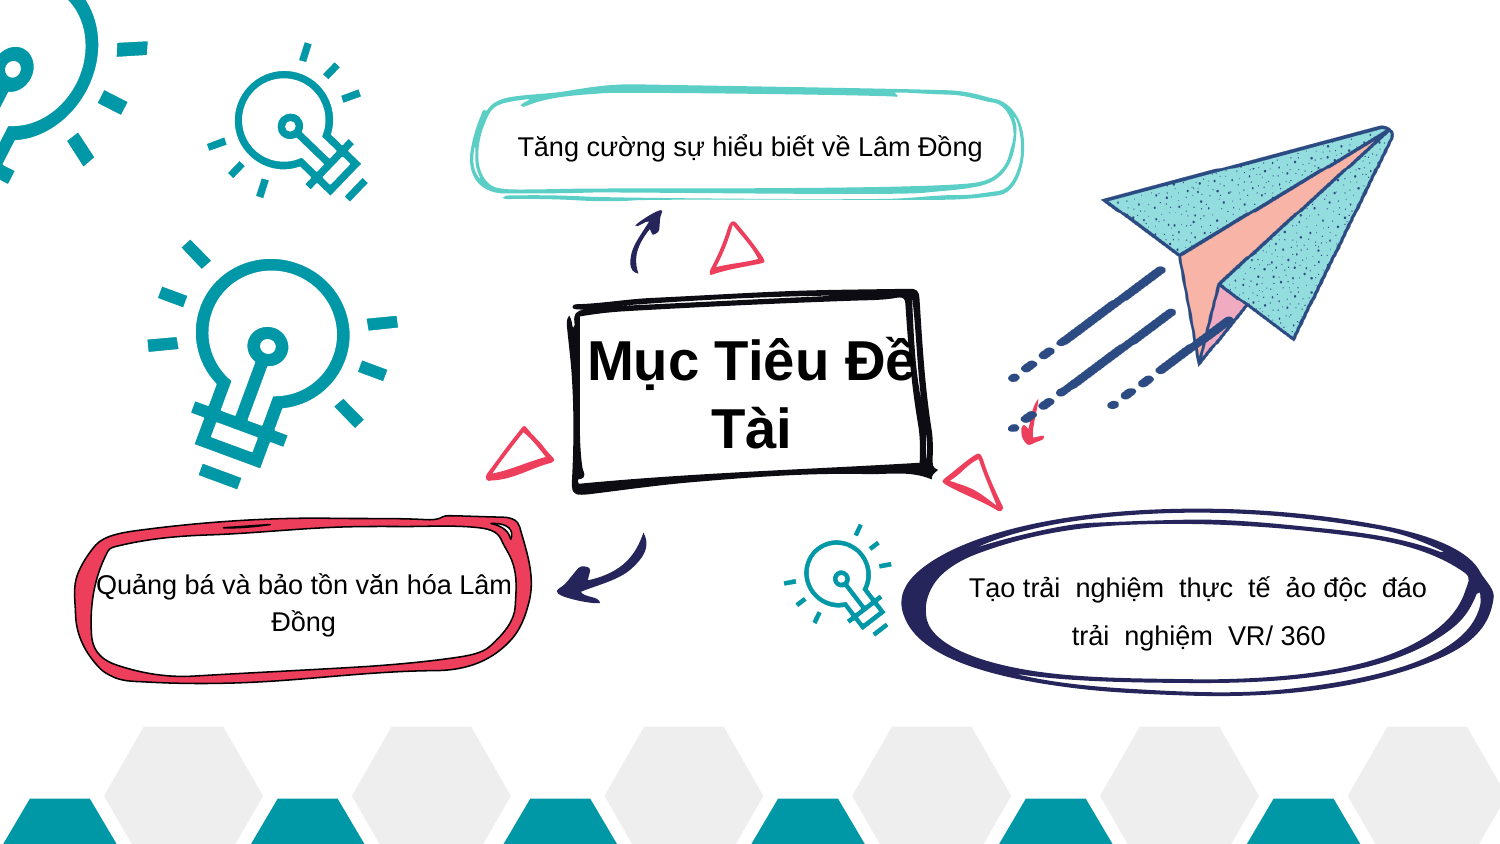

Tăng cường sự hiểu biết về Lâm Đồng

Mục Tiêu Đề Tài

Tạo trải  nghiệm  thực  tế  ảo độc  đáo
 trải  nghiệm  VR/ 360
Quảng bá và bảo tồn văn hóa Lâm Đồng